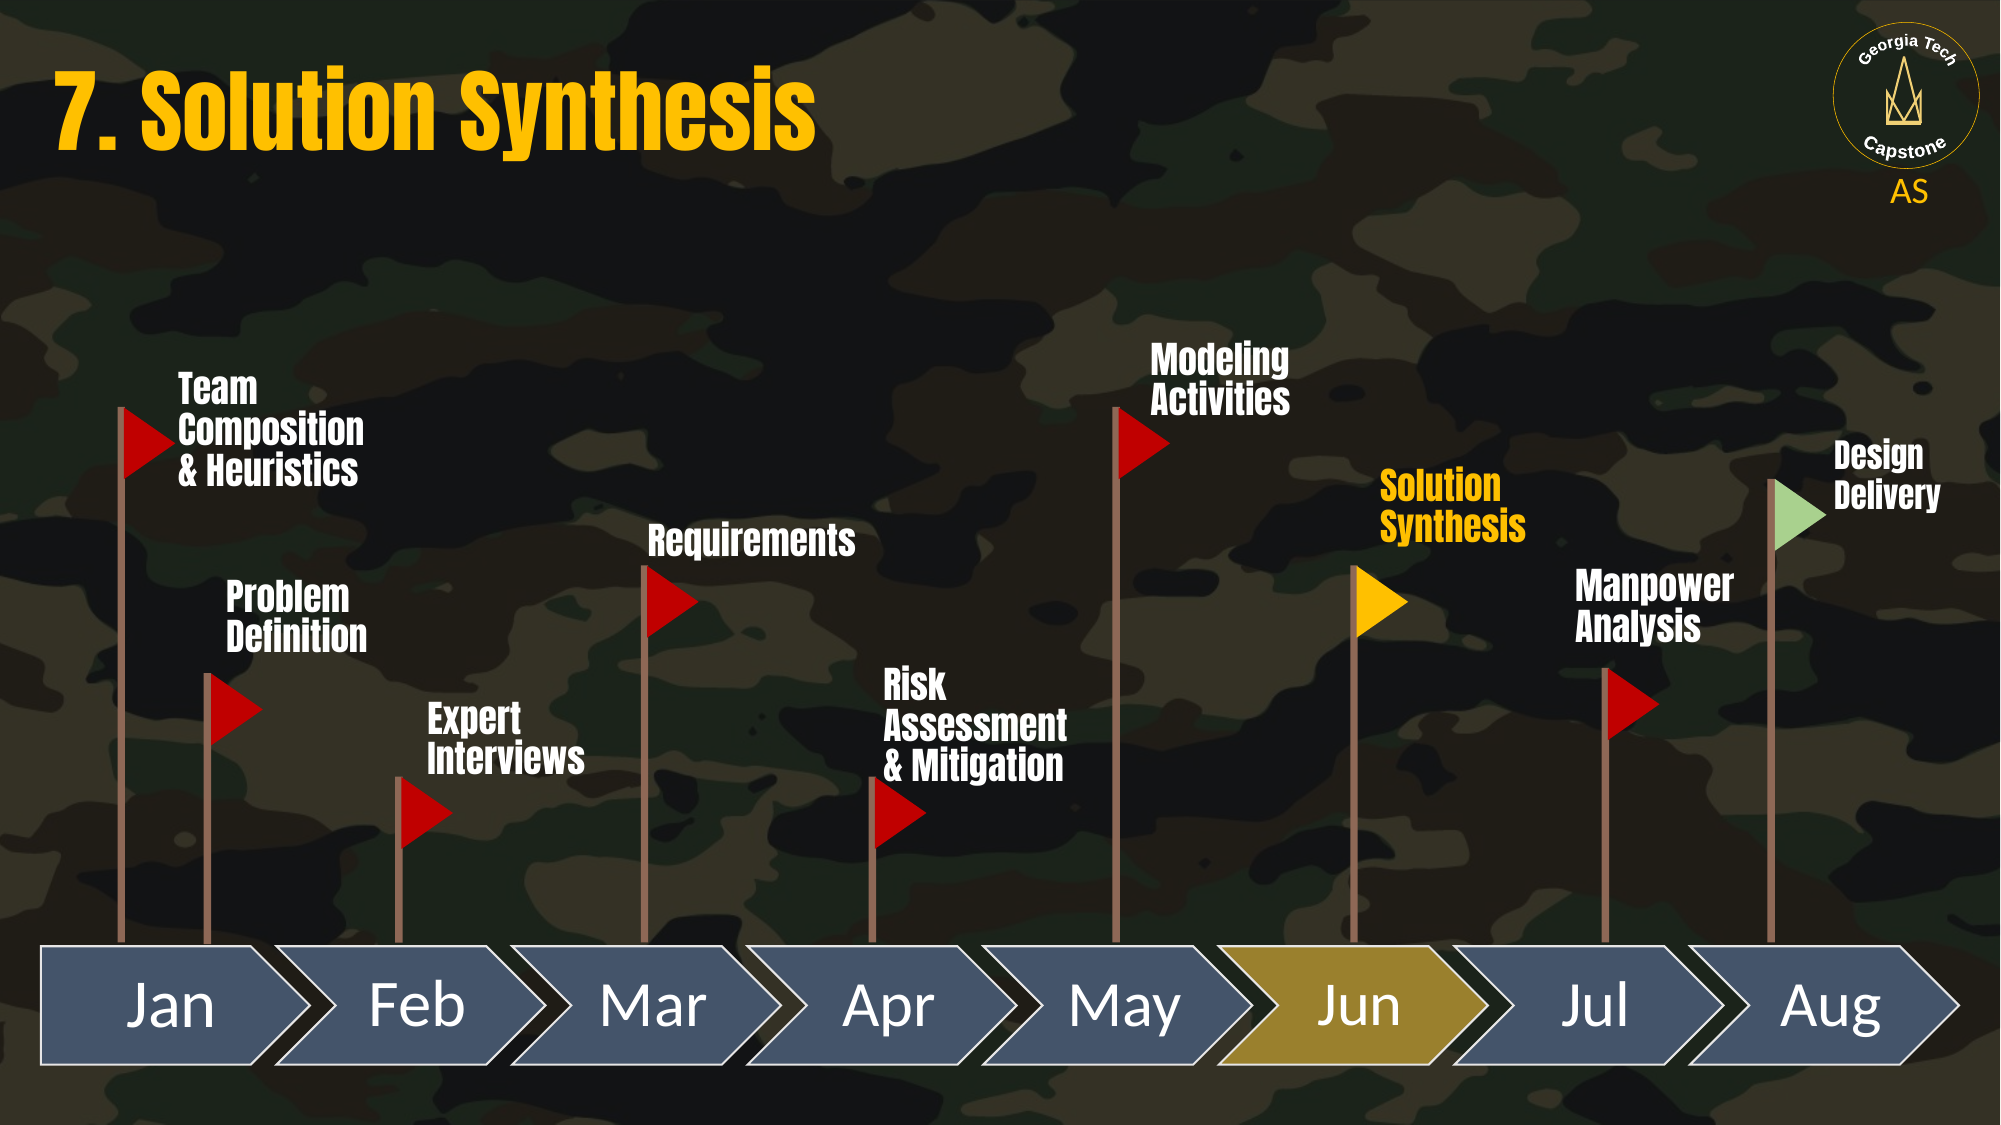

# 7. Solution Synthesis
AS
Modeling Activities
Team
Composition
& Heuristics

Design Delivery
Solution Synthesis

Requirements
Manpower Analysis

Problem
Definition

Risk Assessment & Mitigation

Expert
Interviews
Jan
Feb
Mar
Apr
May
Jun
Jul
Aug